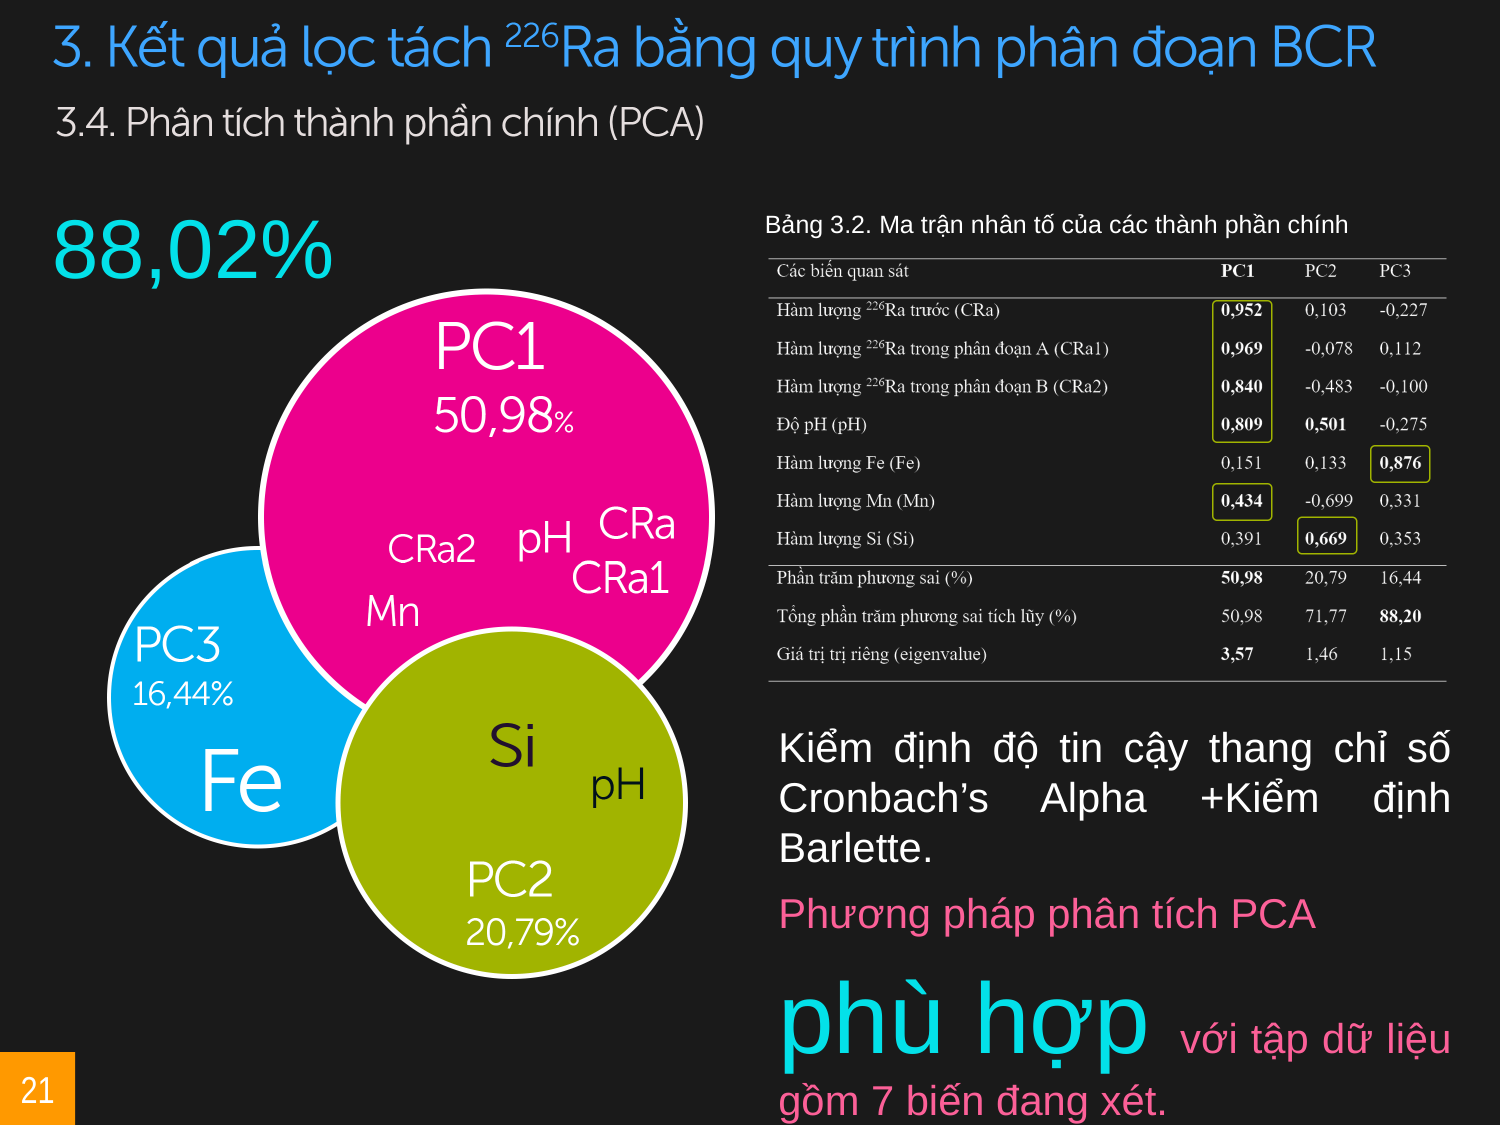

88,02%
Bảng 3.2. Ma trận nhân tố của các thành phần chính
Kiểm định độ tin cậy thang chỉ số Cronbach’s Alpha +Kiểm định Barlette.
Phương pháp phân tích PCA
phù hợp với tập dữ liệu gồm 7 biến đang xét.

21